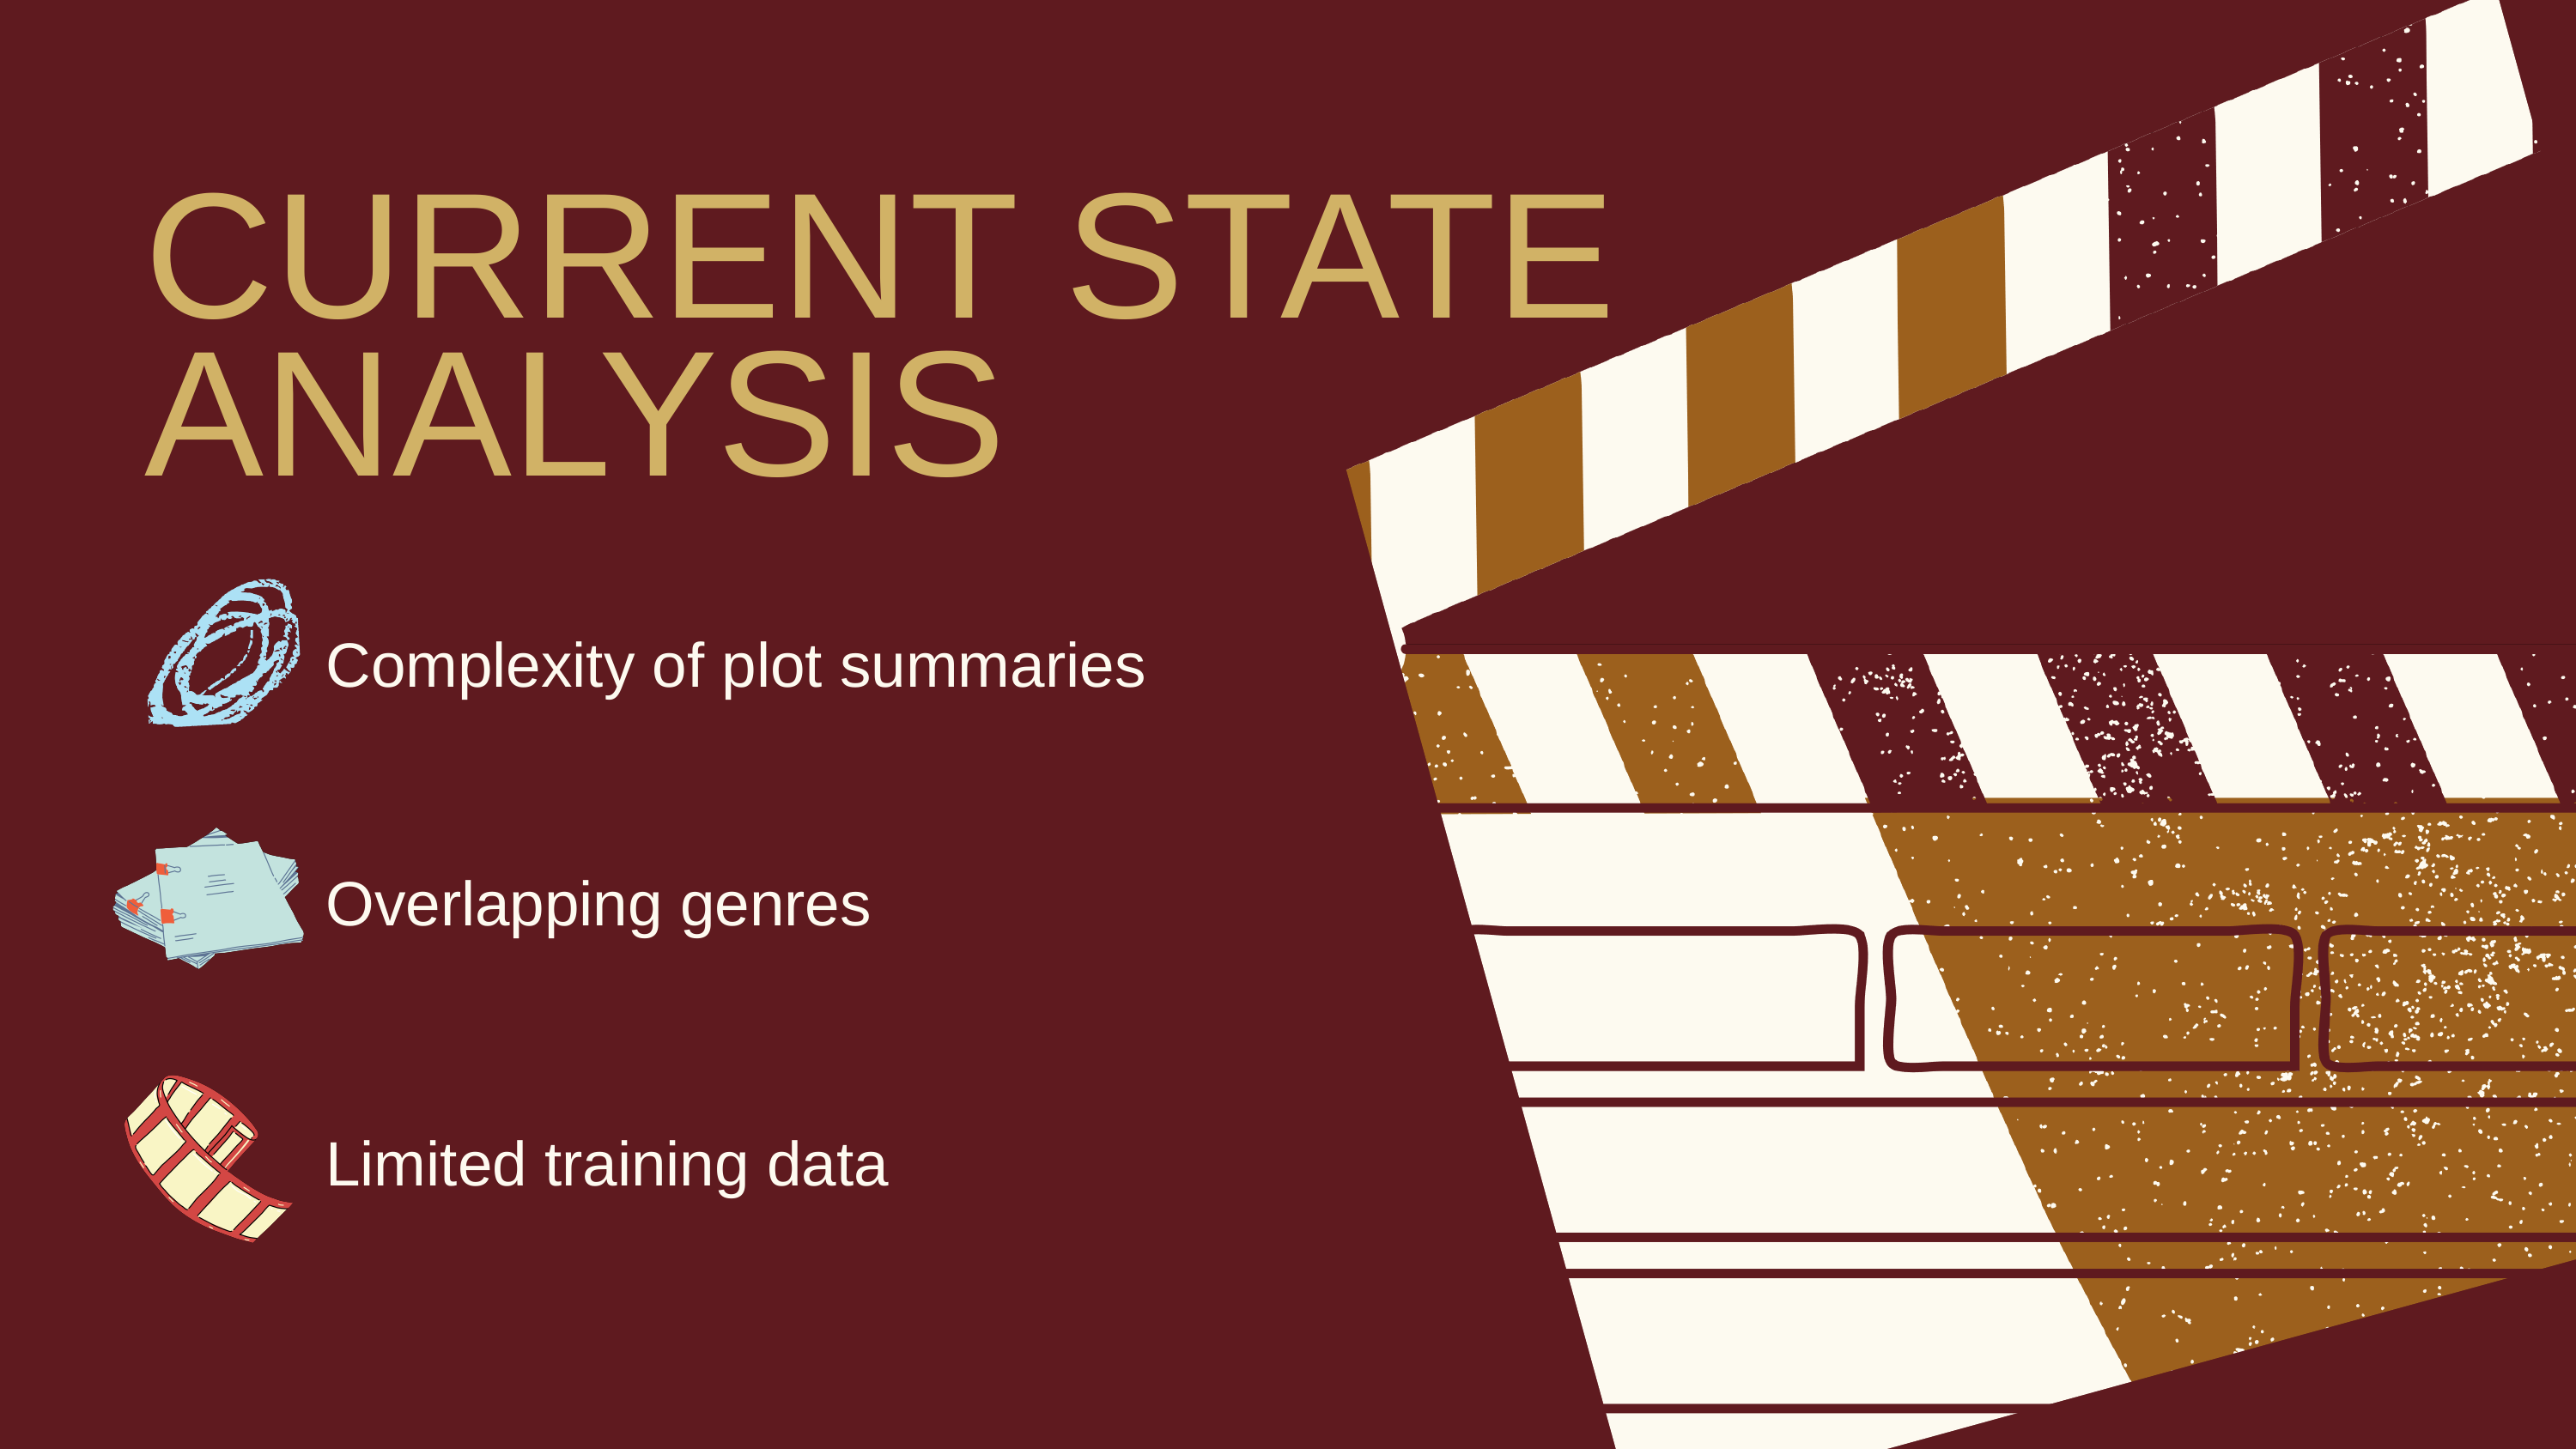

CURRENT STATE ANALYSIS

Complexity of plot summaries

Overlapping genres

Limited training data